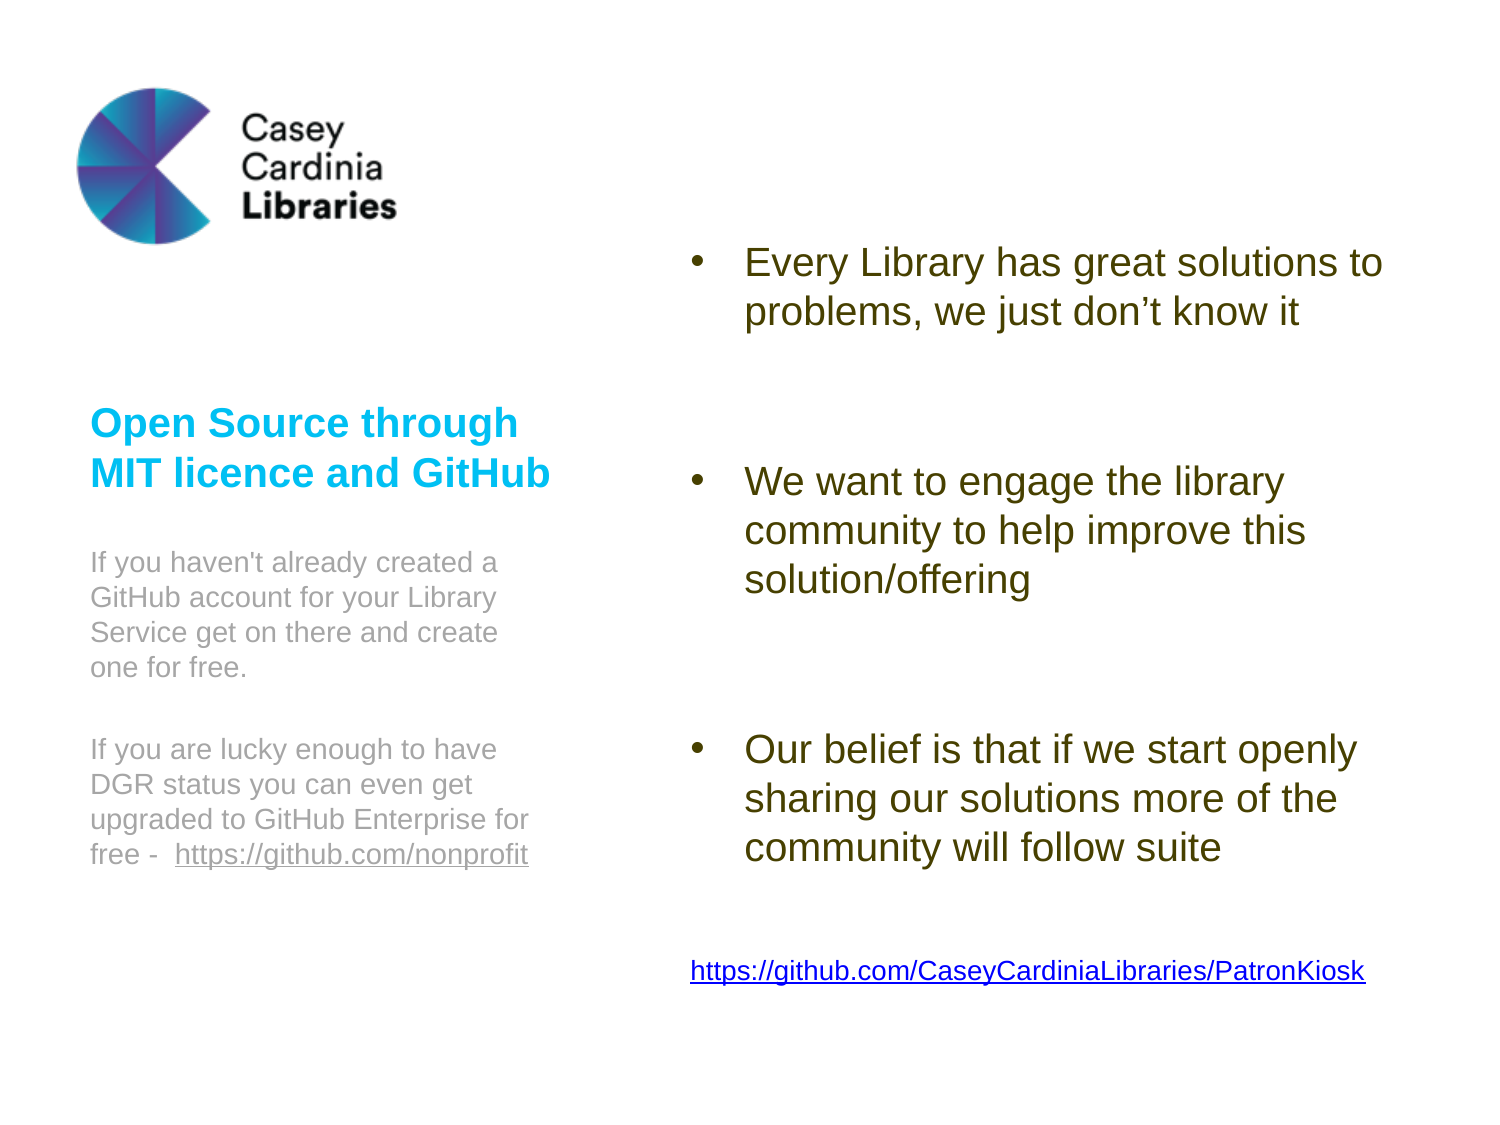

Every Library has great solutions to problems, we just don’t know it

We want to engage the library community to help improve this solution/offering

Our belief is that if we start openly sharing our solutions more of the community will follow suite

https://github.com/CaseyCardiniaLibraries/PatronKiosk

# Open Source through MIT licence and GitHub
If you haven't already created a GitHub account for your Library Service get on there and create one for free.

If you are lucky enough to have DGR status you can even get upgraded to GitHub Enterprise for free -  https://github.com/nonprofit